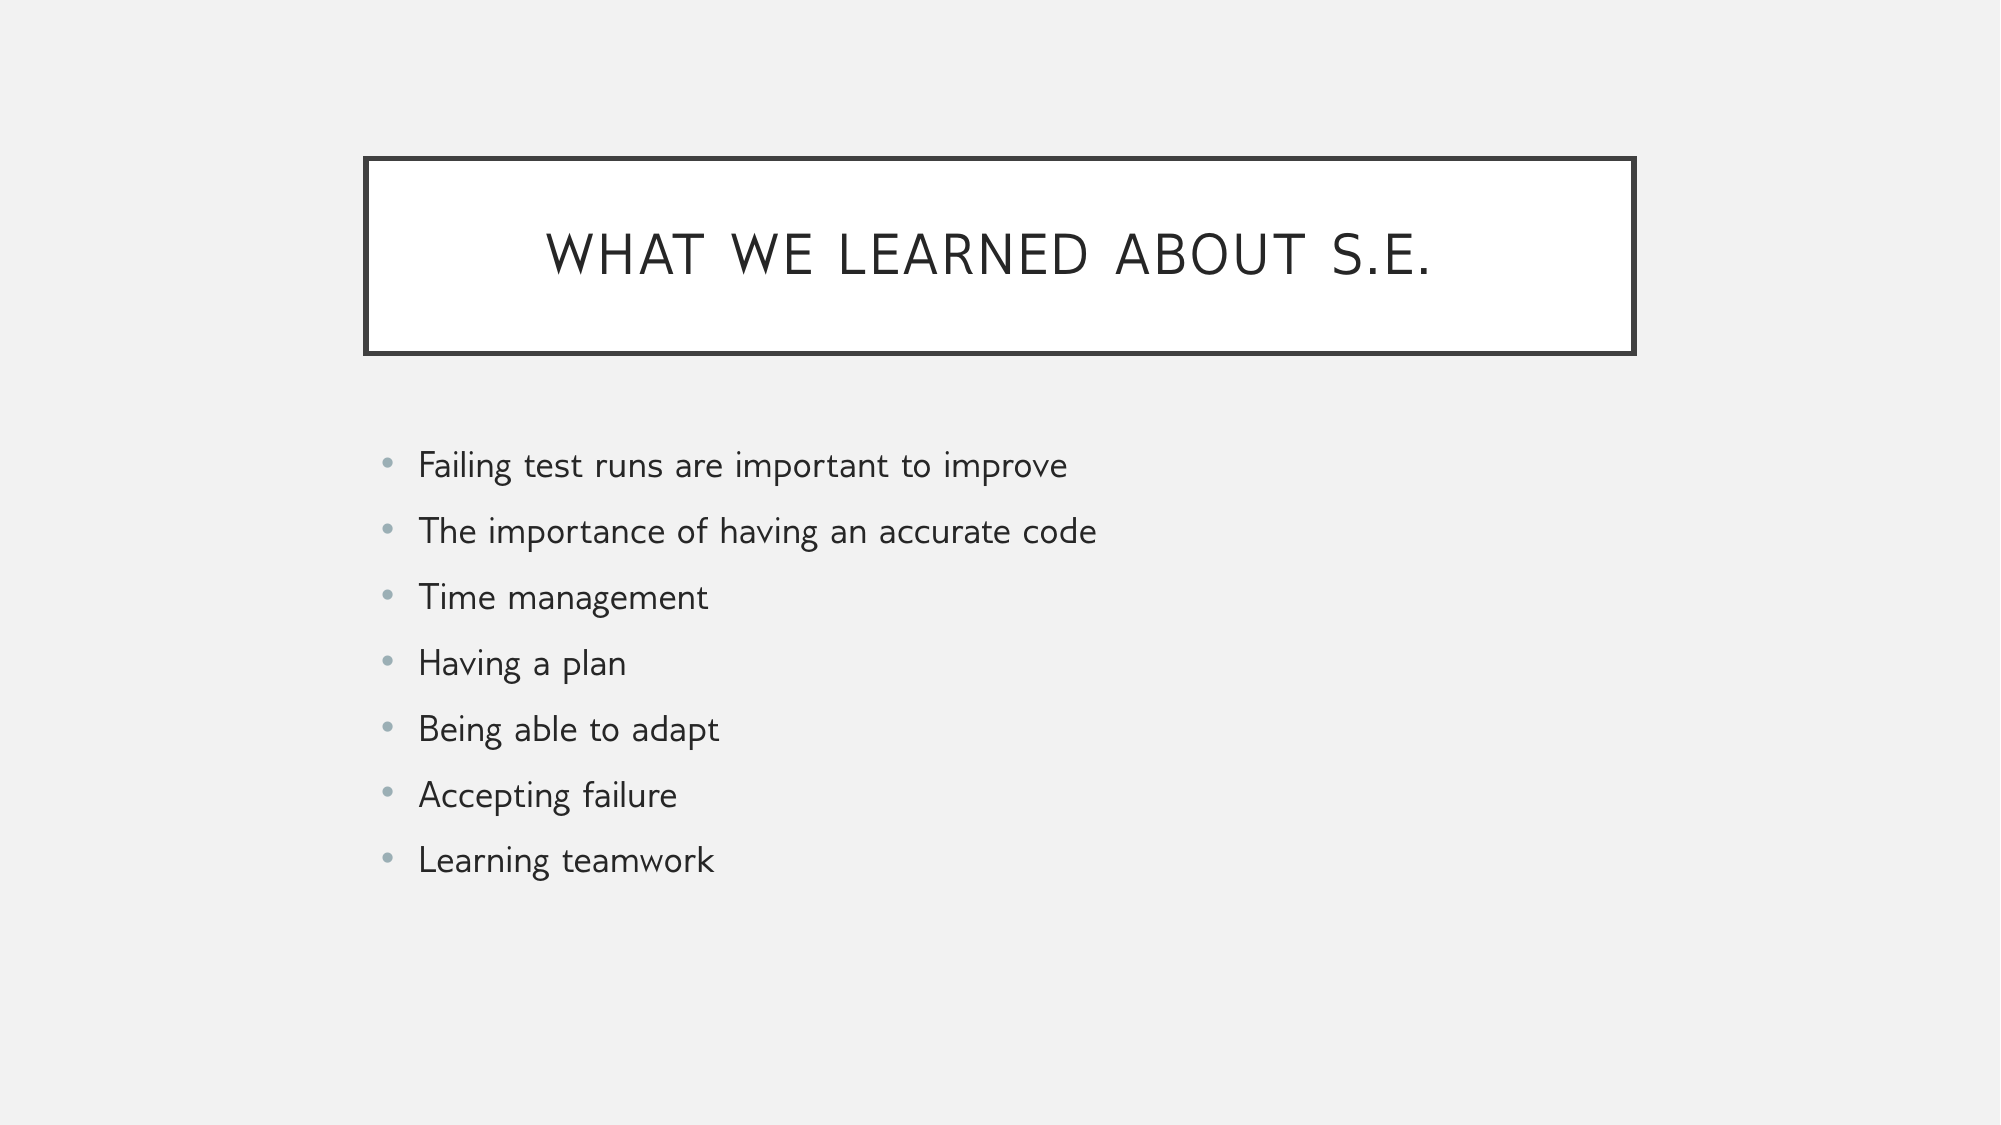

# What We Learned About S.E.
Failing test runs are important to improve
The importance of having an accurate code
Time management
Having a plan
Being able to adapt
Accepting failure
Learning teamwork